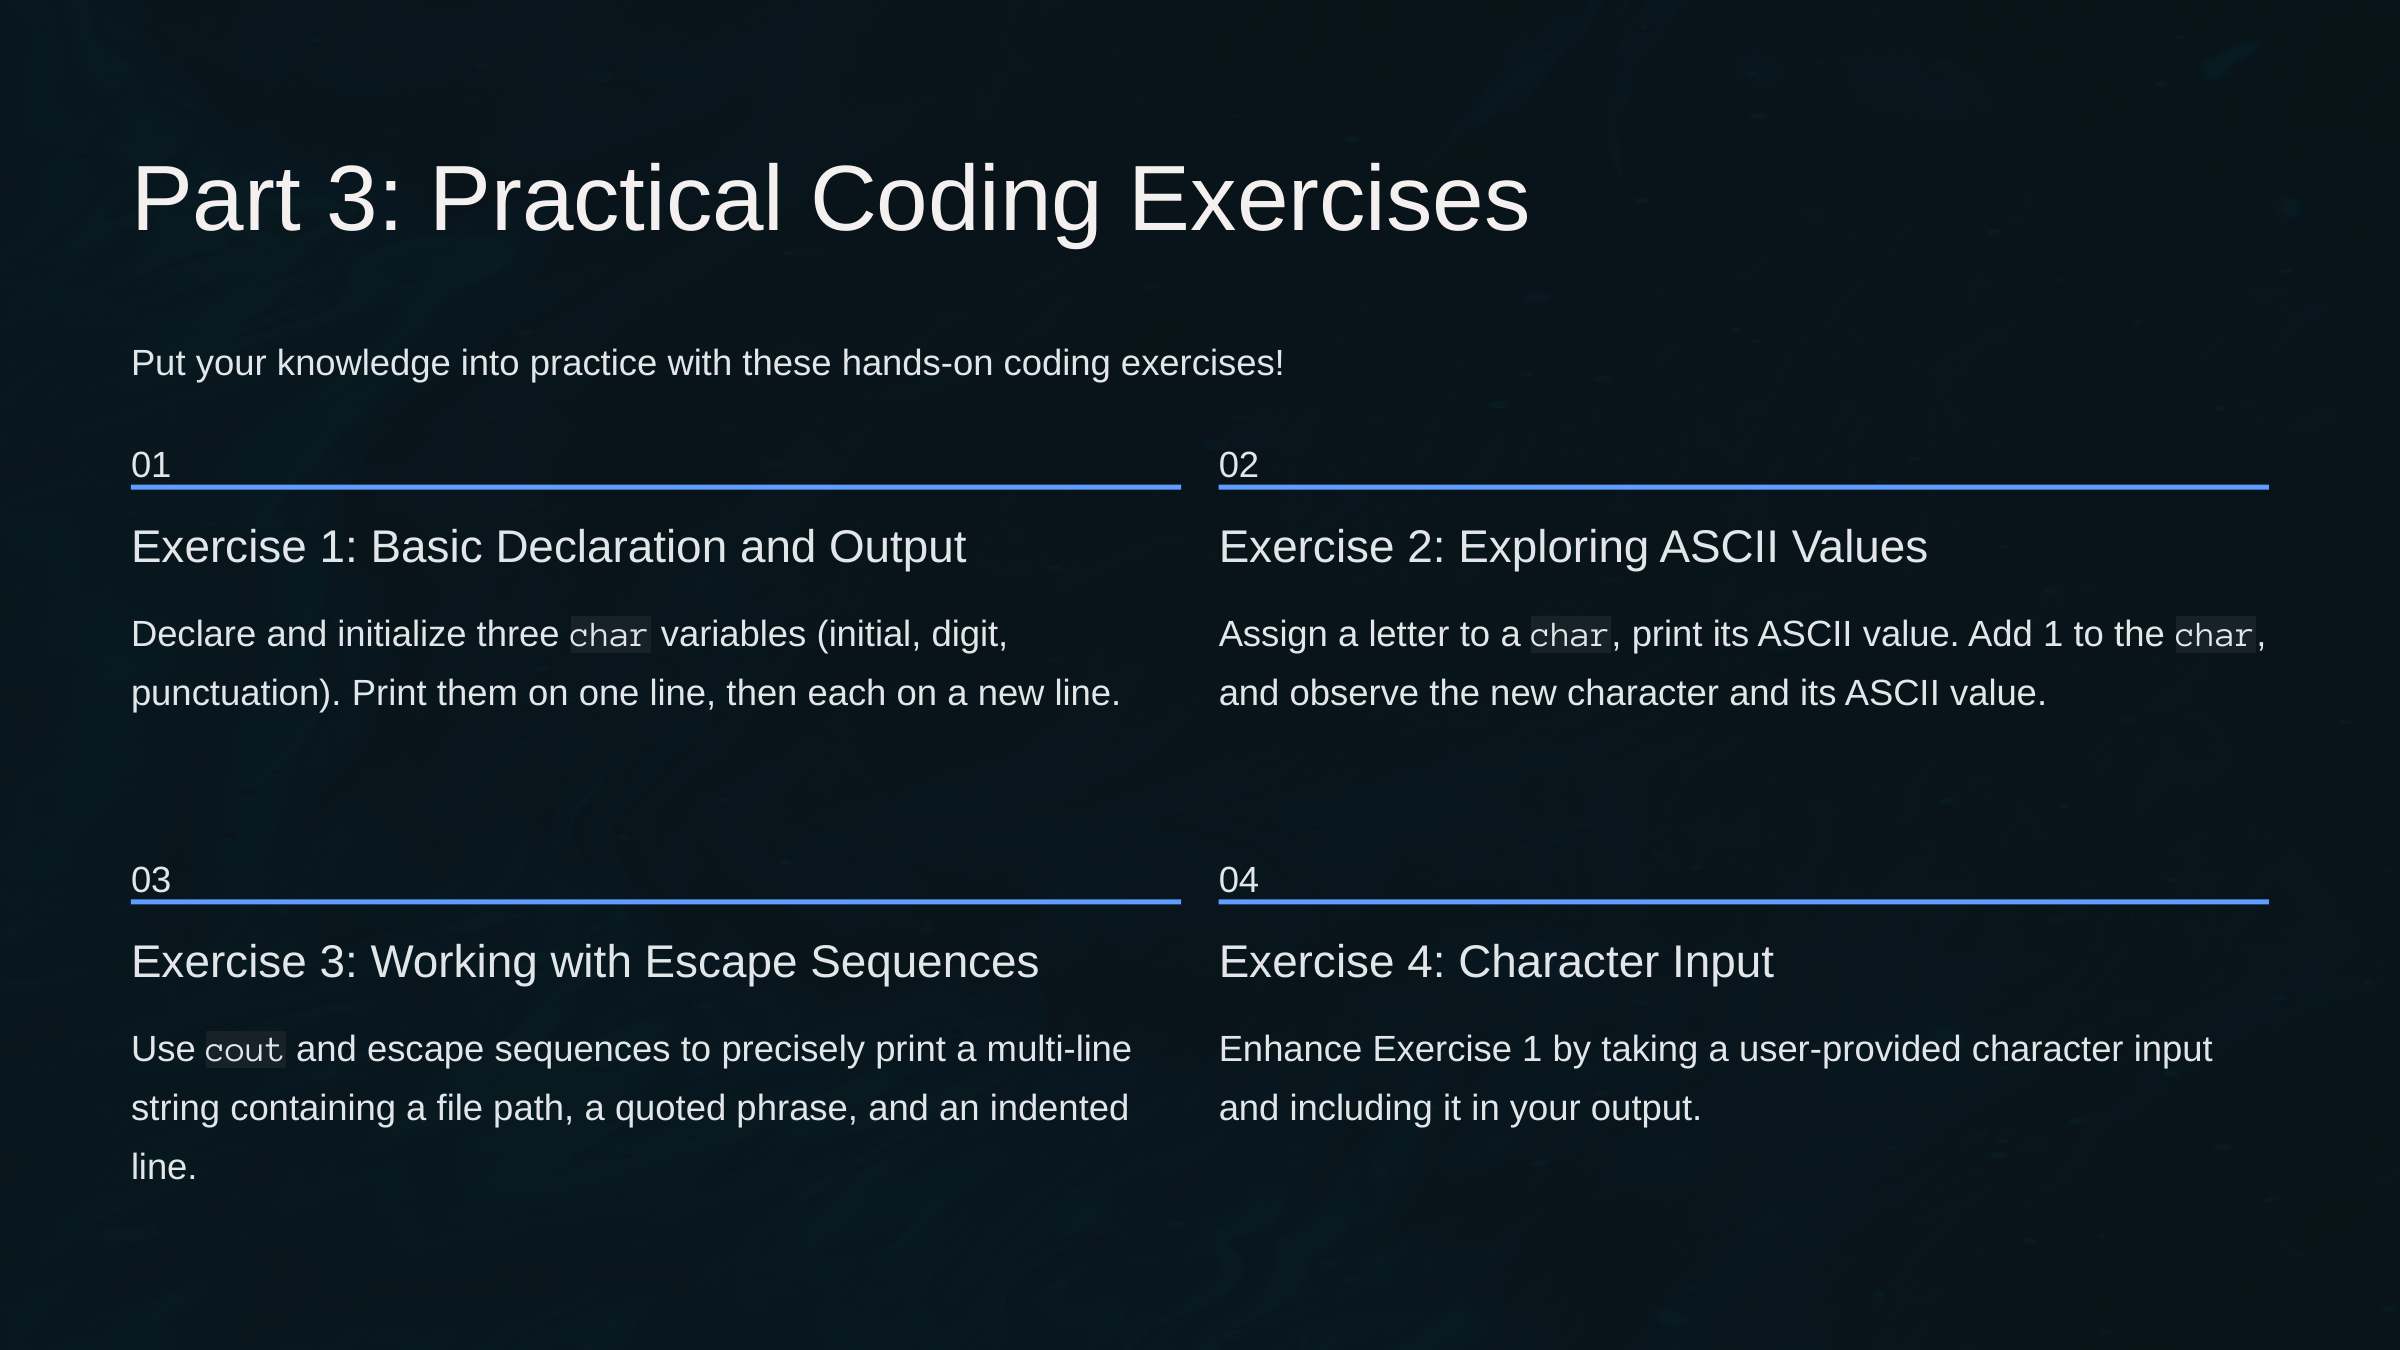

Part 3: Practical Coding Exercises
Put your knowledge into practice with these hands-on coding exercises!
01
02

Exercise 1: Basic Declaration and Output
Exercise 2: Exploring ASCII Values
Declare and initialize three char variables (initial, digit, punctuation). Print them on one line, then each on a new line.
Assign a letter to a char, print its ASCII value. Add 1 to the char, and observe the new character and its ASCII value.
03
04

Exercise 3: Working with Escape Sequences
Exercise 4: Character Input
Use cout and escape sequences to precisely print a multi-line string containing a file path, a quoted phrase, and an indented line.
Enhance Exercise 1 by taking a user-provided character input and including it in your output.